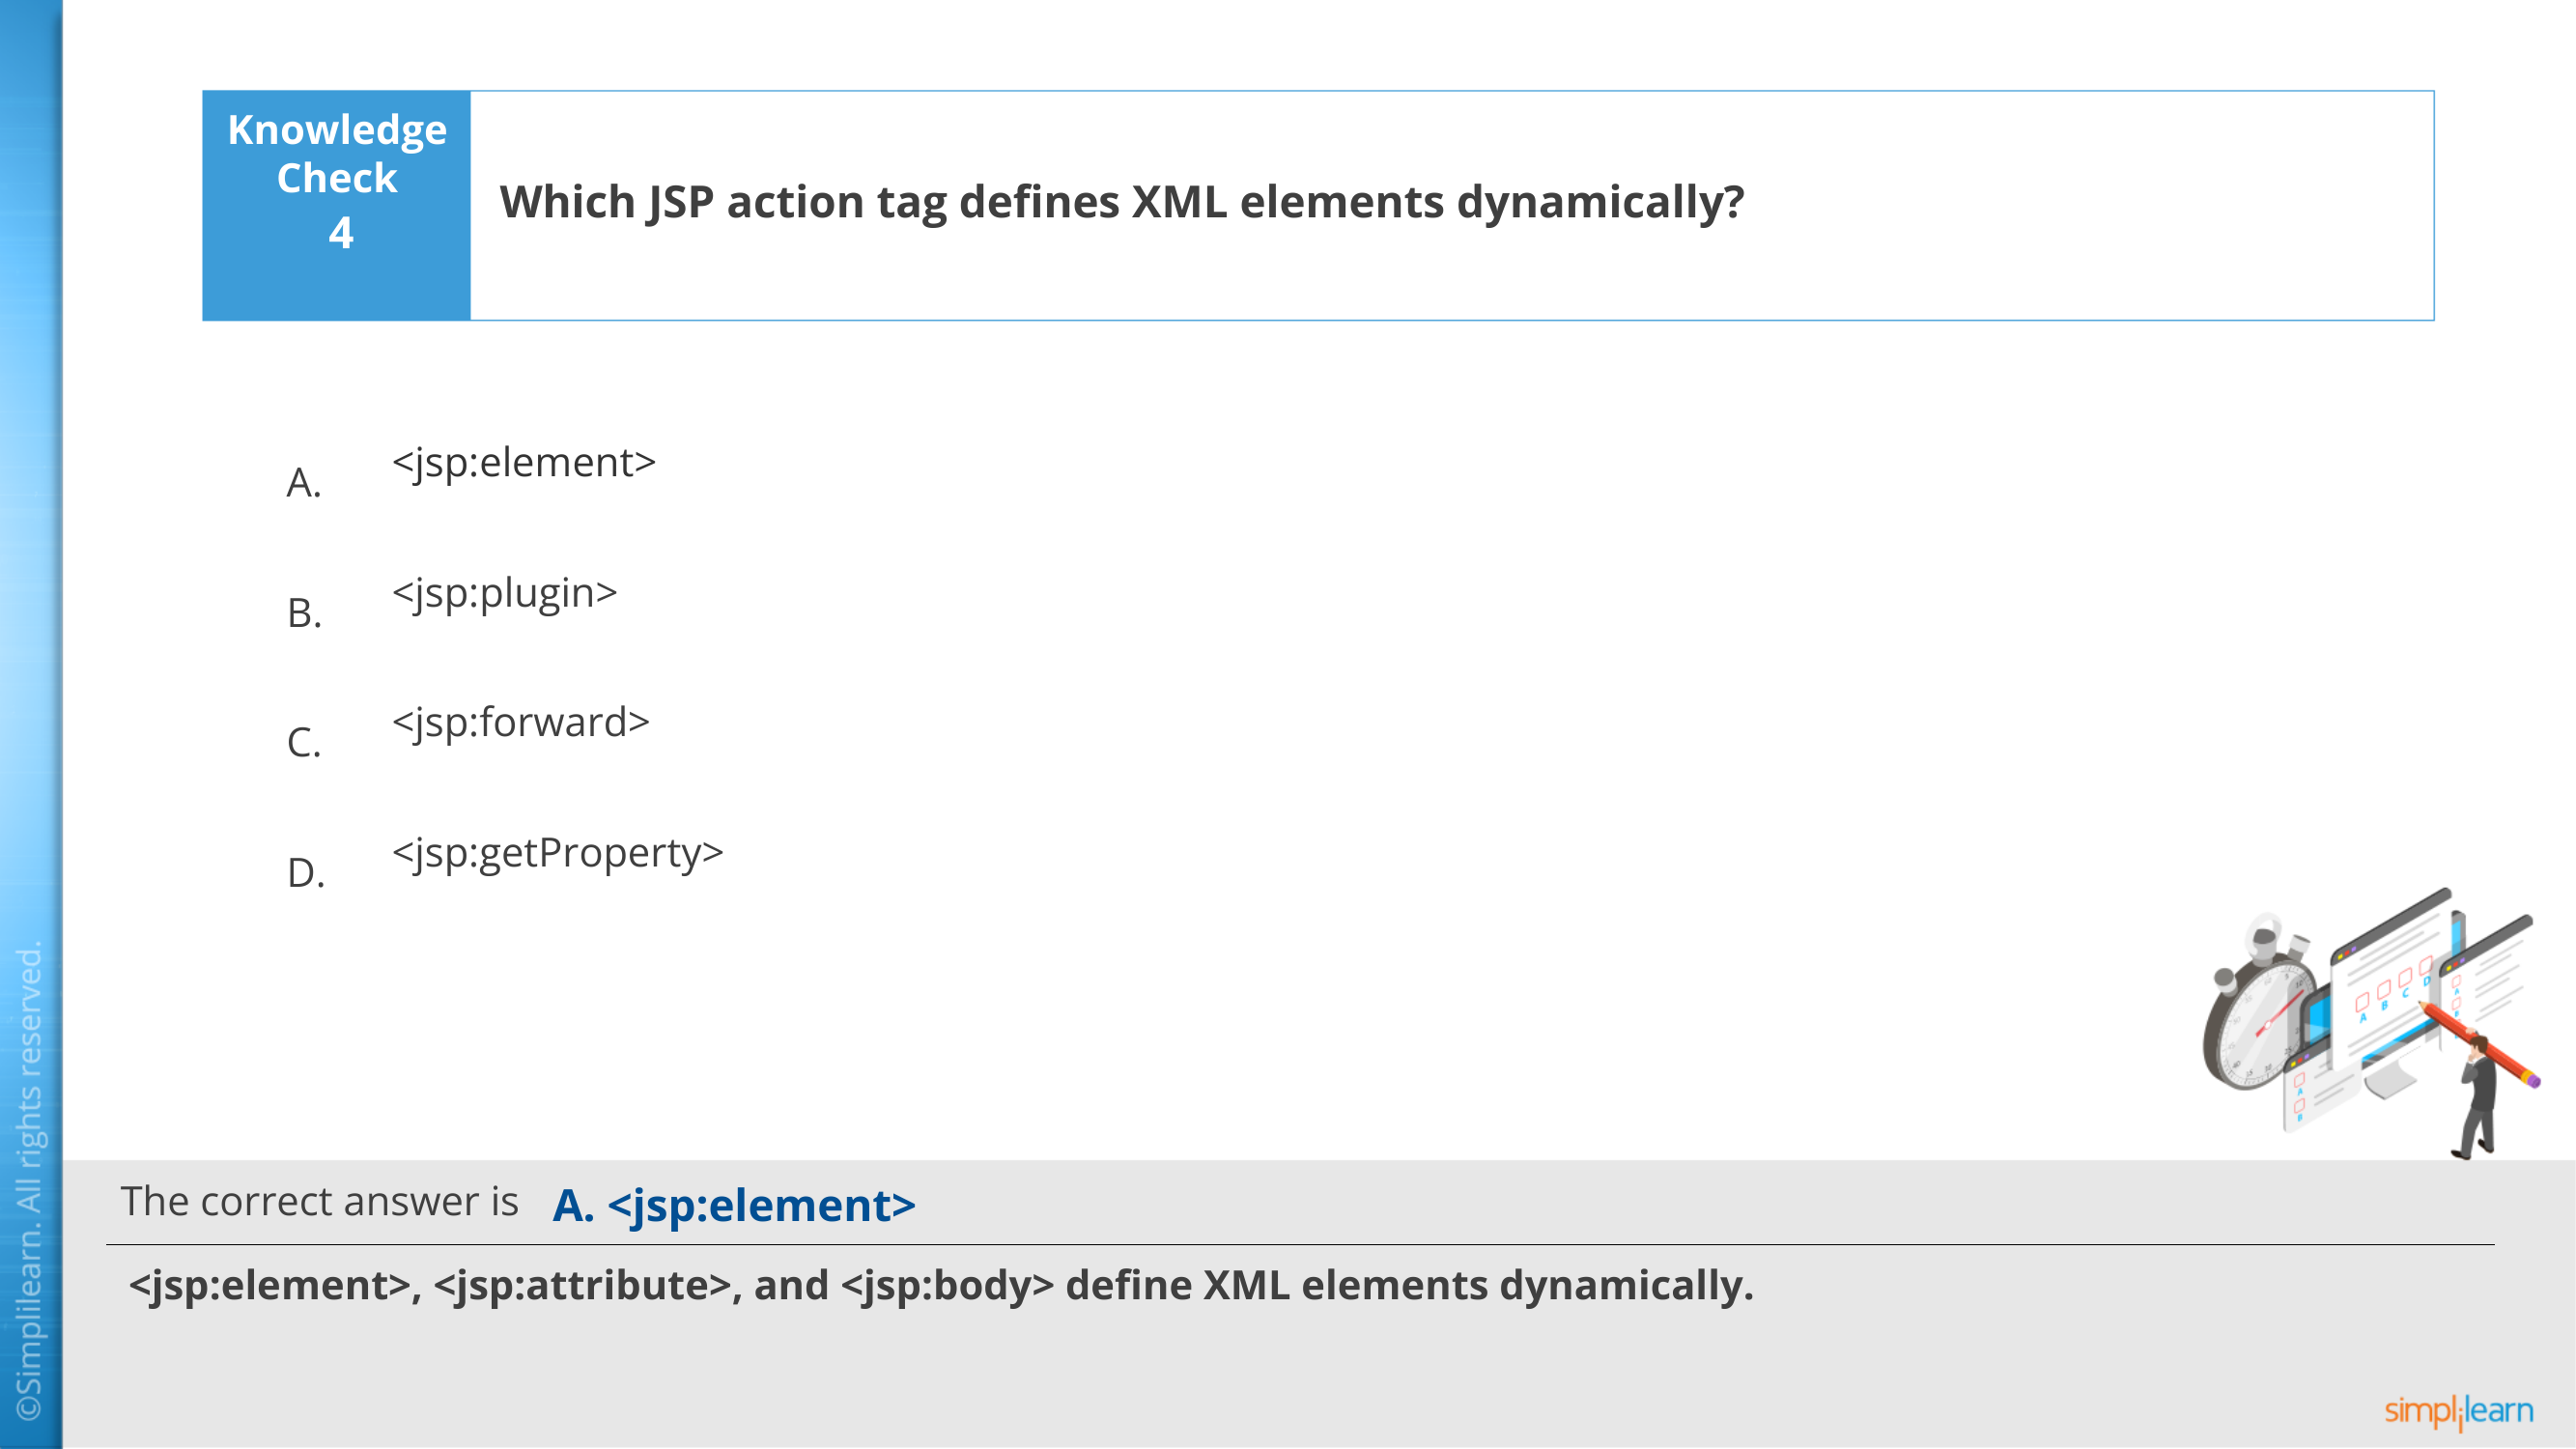

Which JSP action tag defines XML elements dynamically?
4
<jsp:element>
<jsp:plugin>
<jsp:forward>
<jsp:getProperty>
A. <jsp:element>
<jsp:element>, <jsp:attribute>, and <jsp:body> define XML elements dynamically.